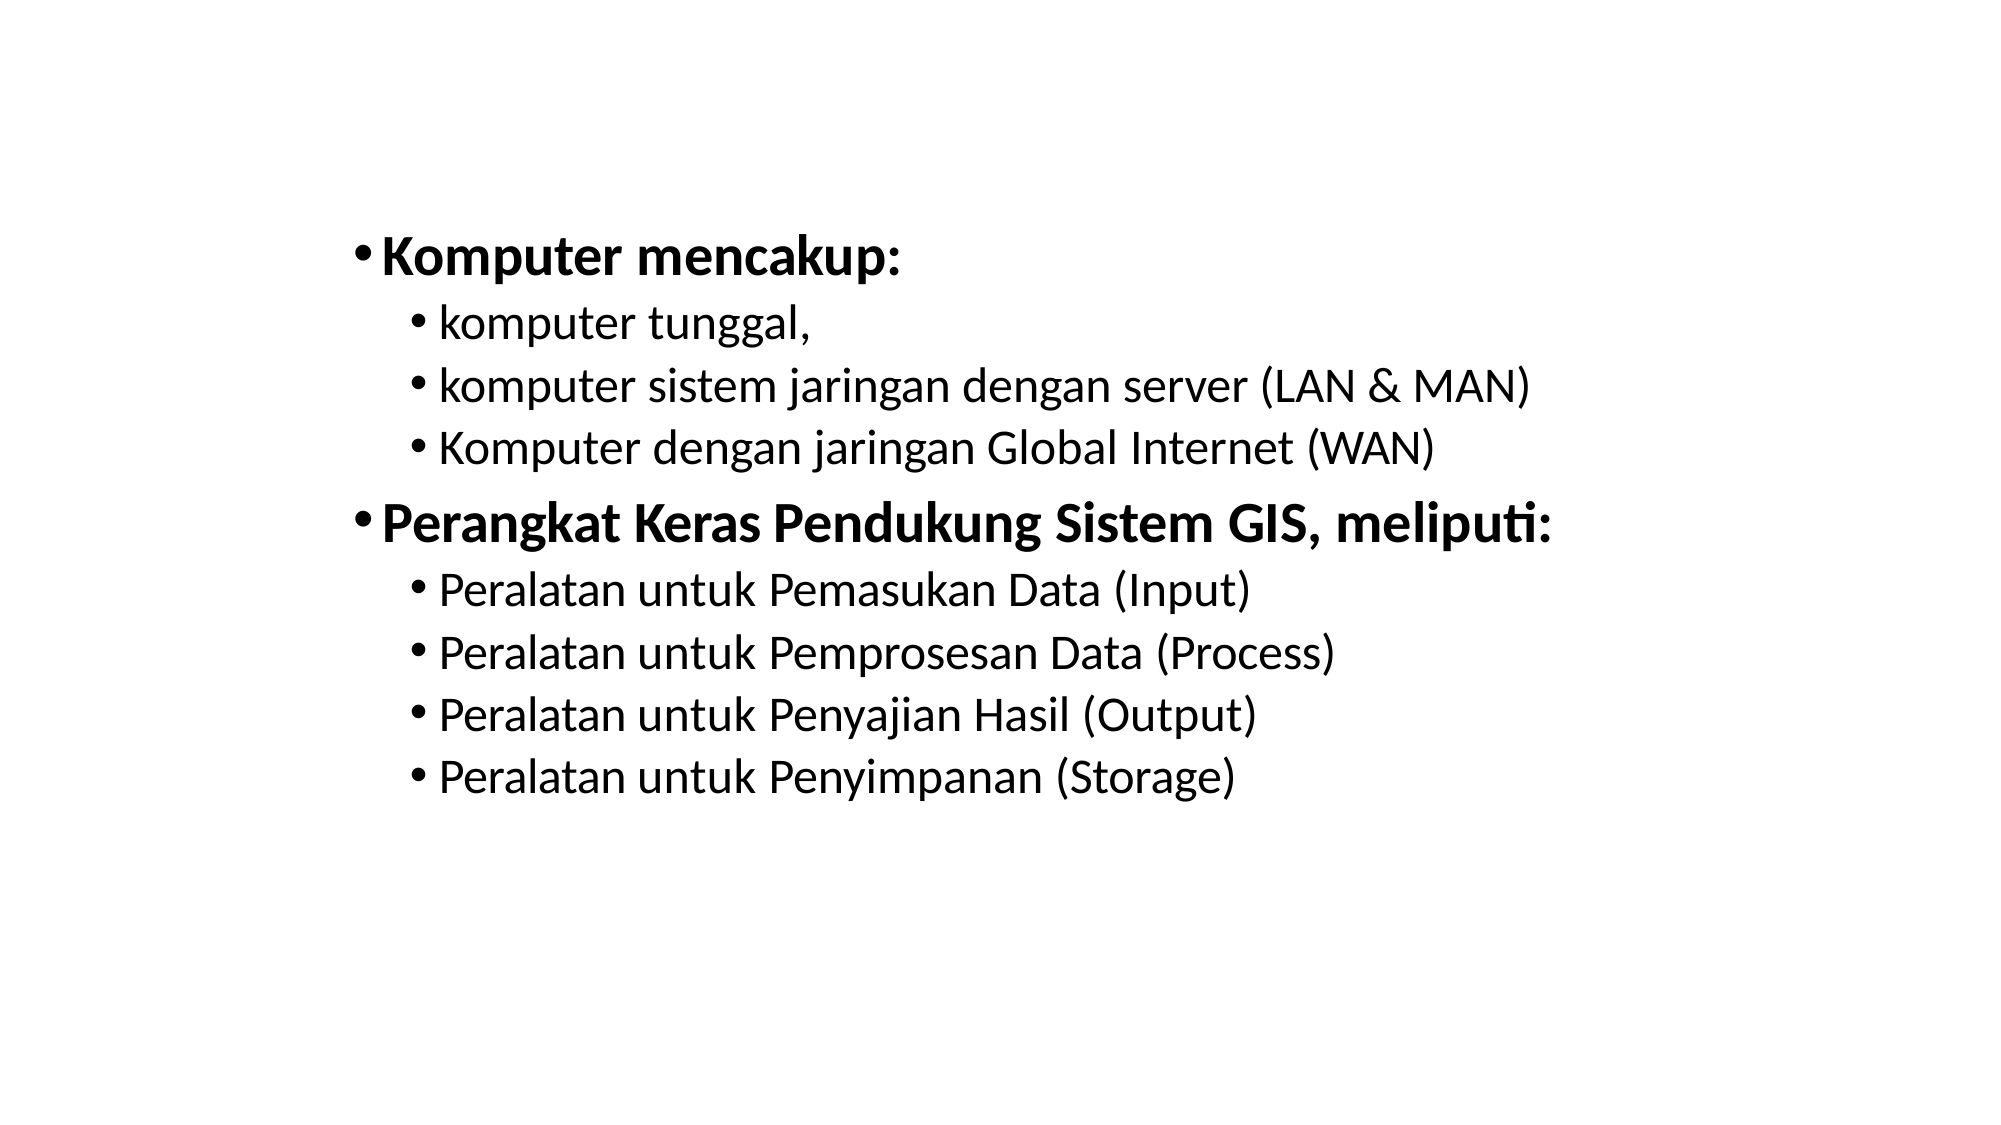

Komputer mencakup:
komputer tunggal,
komputer sistem jaringan dengan server (LAN & MAN)
Komputer dengan jaringan Global Internet (WAN)
Perangkat Keras Pendukung Sistem GIS, meliputi:
Peralatan untuk Pemasukan Data (Input)
Peralatan untuk Pemprosesan Data (Process)
Peralatan untuk Penyajian Hasil (Output)
Peralatan untuk Penyimpanan (Storage)